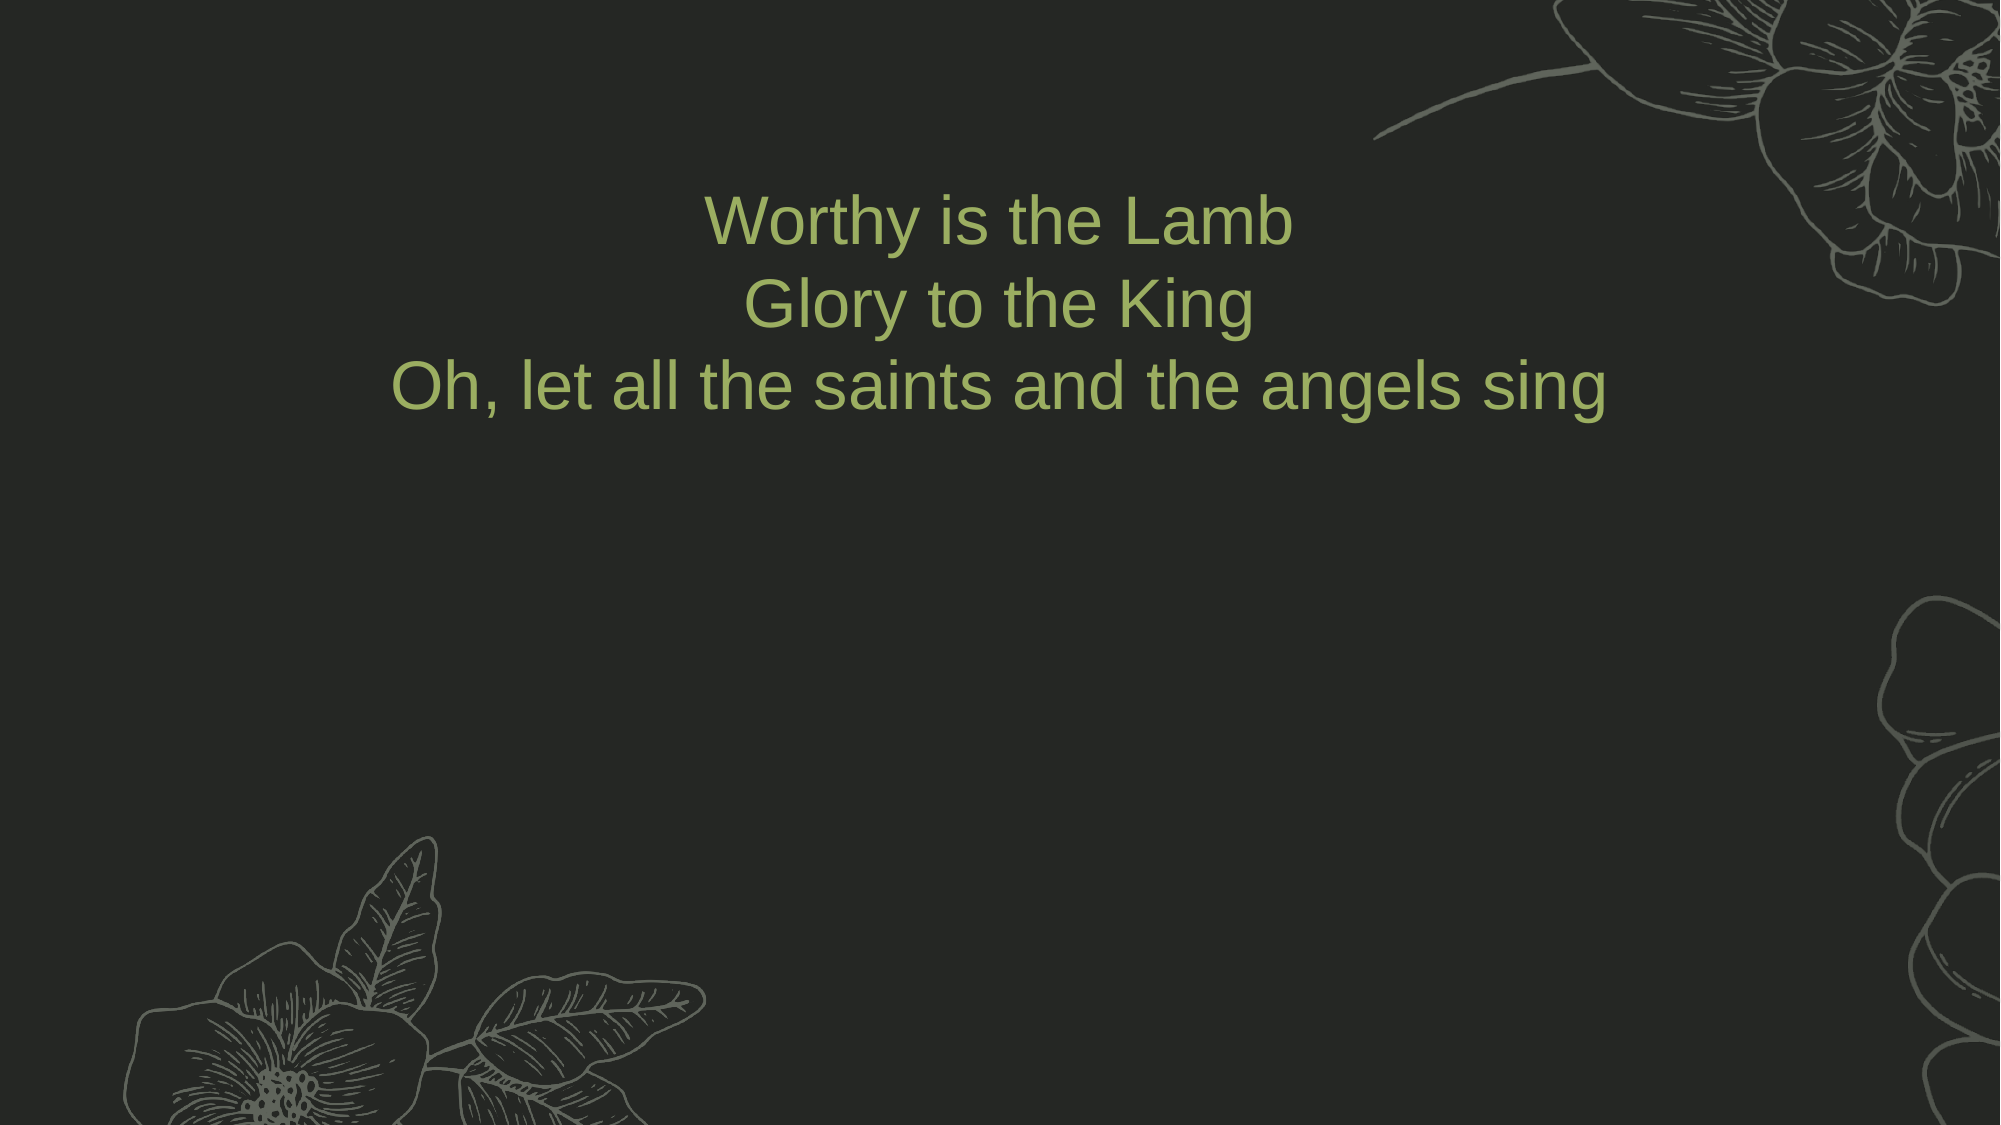

Worthy is the Lamb
Glory to the King
Oh, let all the saints and the angels sing